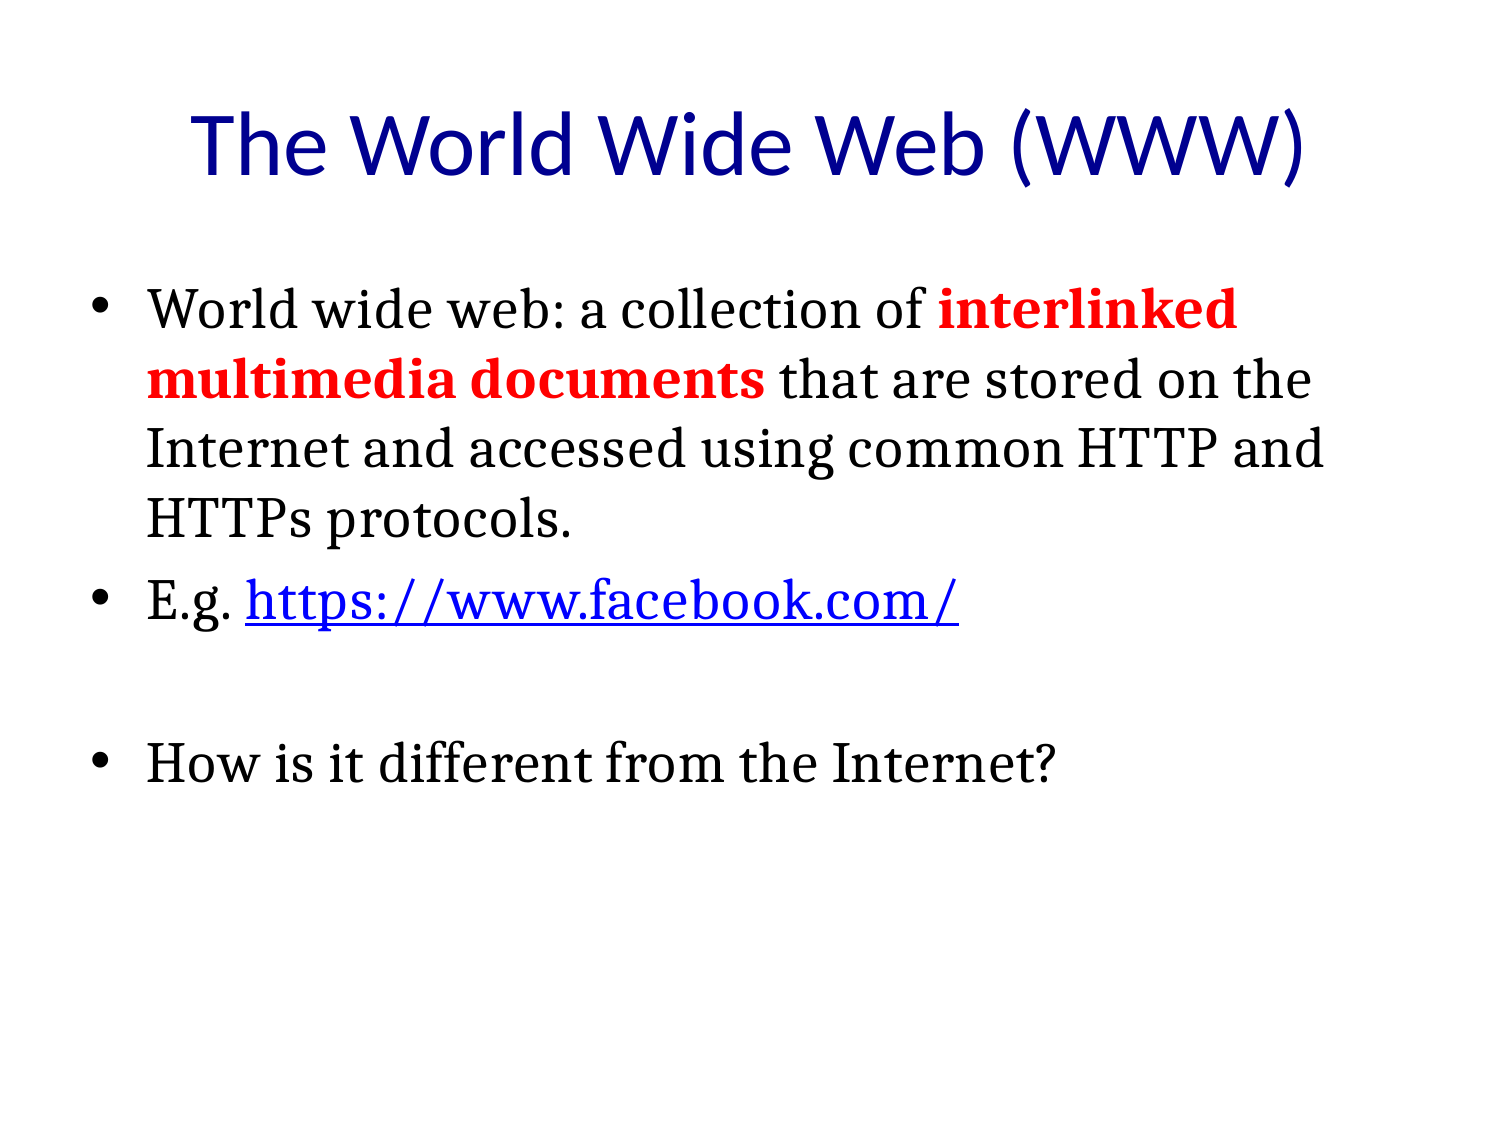

# The World Wide Web (WWW)
World wide web: a collection of interlinked multimedia documents that are stored on the Internet and accessed using common HTTP and HTTPs protocols.
E.g. https://www.facebook.com/

How is it different from the Internet?